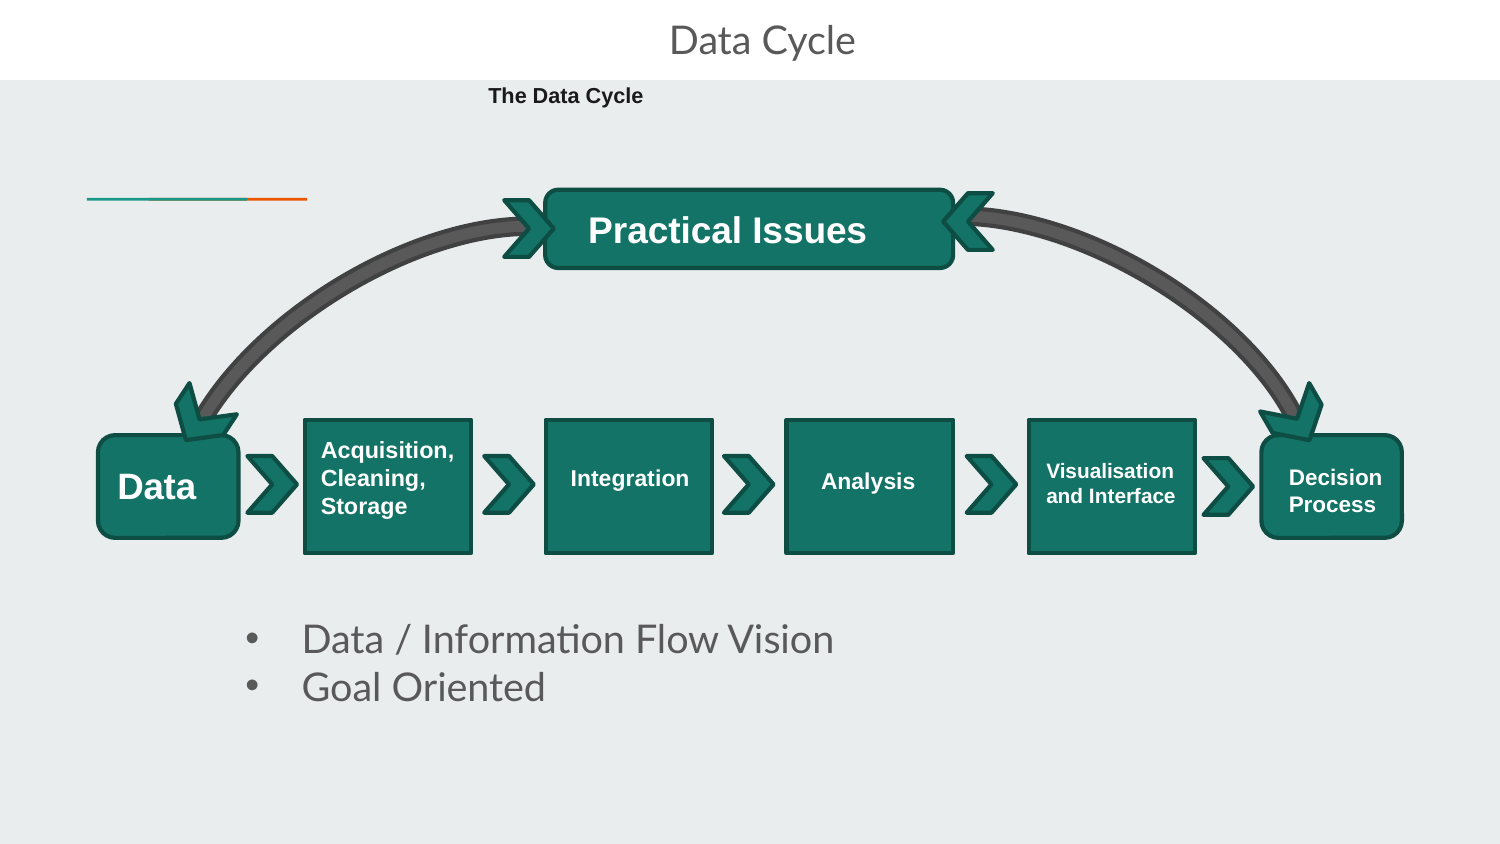

Data Cycle

# The Data Cycle

Practical Issues

Acquisition, Cleaning, Storage

Visualisation and Interface

Data

Integration

Decision Process

Analysis

Data / Information Flow Vision
Goal Oriented